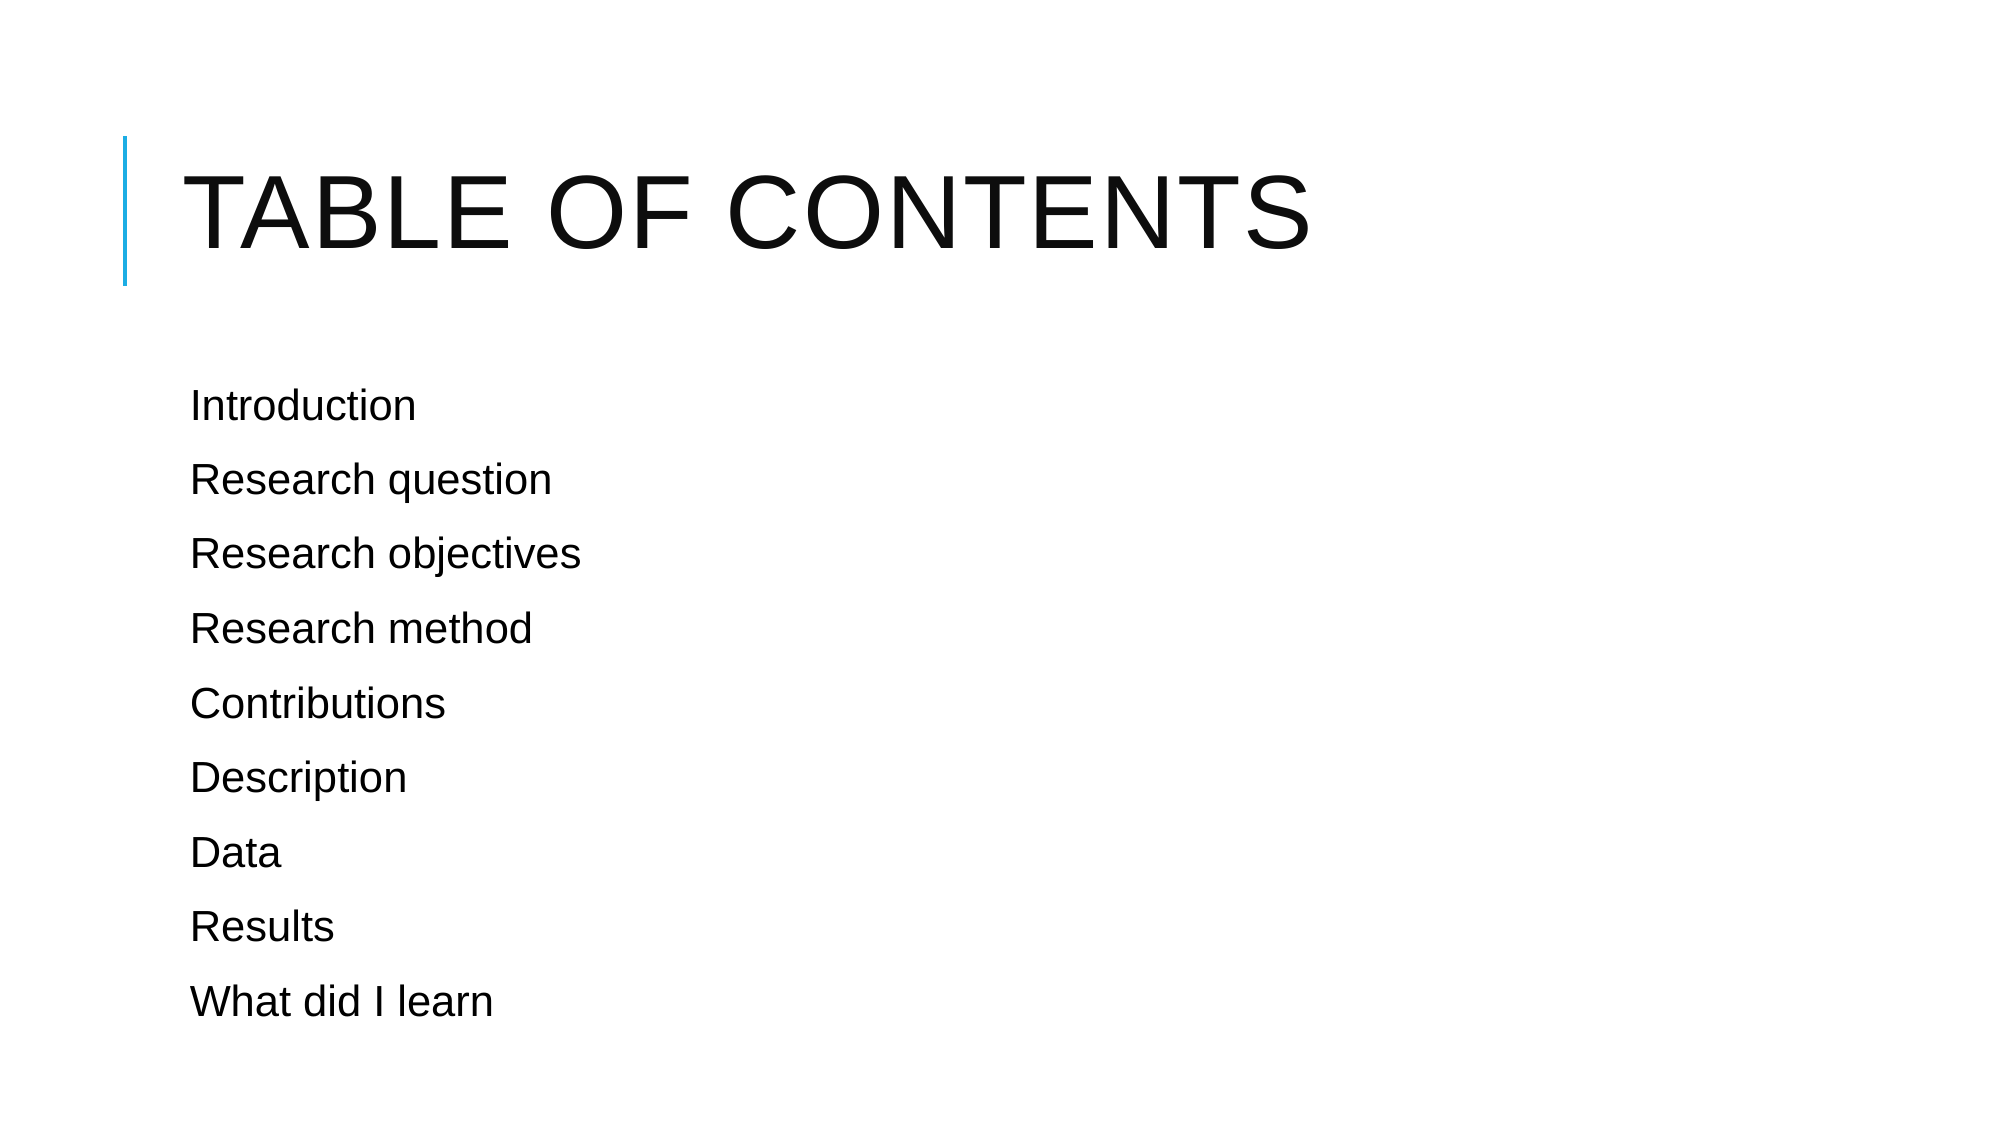

# Table of Contents
Introduction
Research question
Research objectives
Research method
Contributions
Description
Data
Results
What did I learn